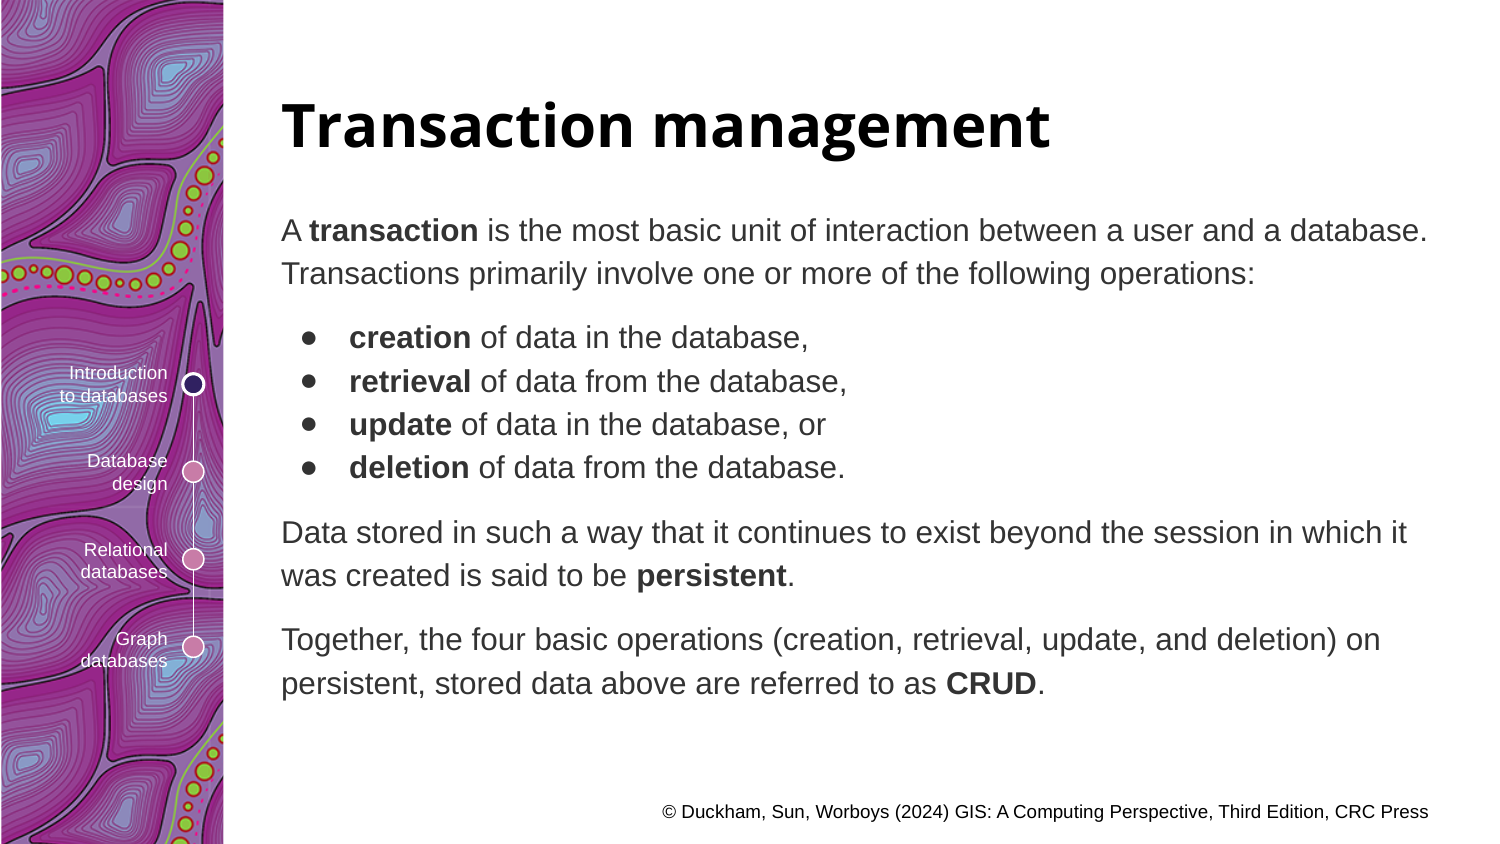

# Transaction management
A transaction is the most basic unit of interaction between a user and a database. Transactions primarily involve one or more of the following operations:
creation of data in the database,
retrieval of data from the database,
update of data in the database, or
deletion of data from the database.
Data stored in such a way that it continues to exist beyond the session in which it was created is said to be persistent.
Together, the four basic operations (creation, retrieval, update, and deletion) on persistent, stored data above are referred to as CRUD.